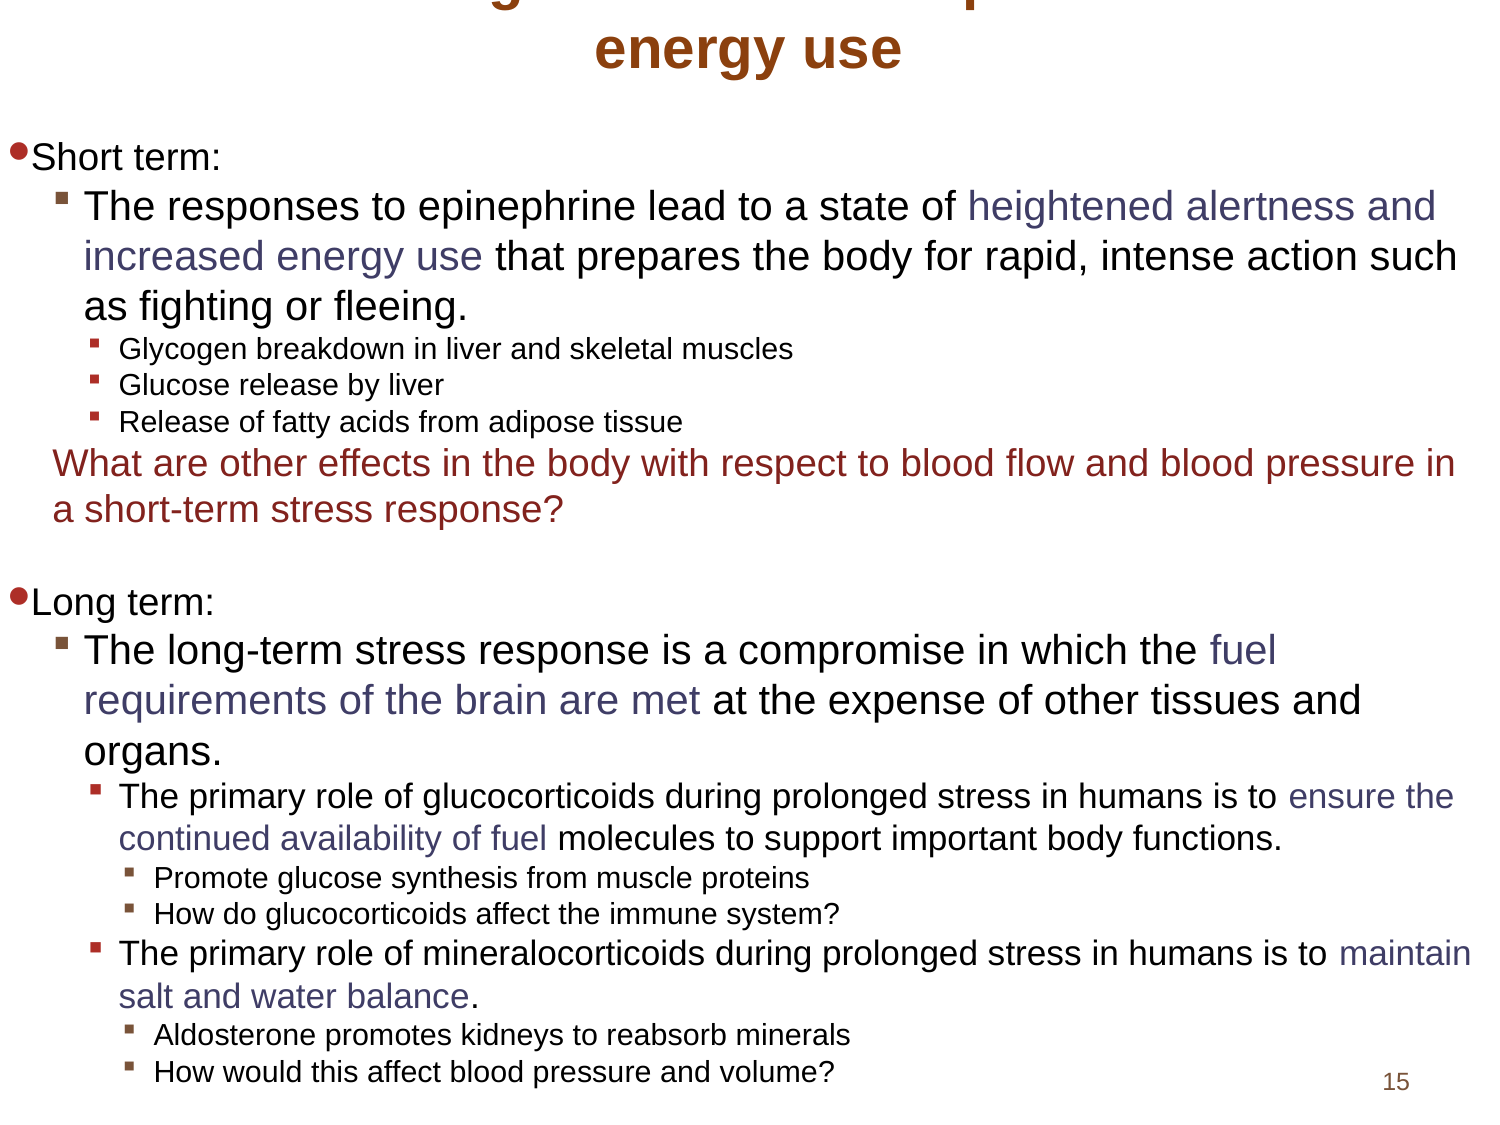

Short and long-term stress responses involve energy use
Short term:
The responses to epinephrine lead to a state of heightened alertness and increased energy use that prepares the body for rapid, intense action such as fighting or fleeing.
Glycogen breakdown in liver and skeletal muscles
Glucose release by liver
Release of fatty acids from adipose tissue
What are other effects in the body with respect to blood flow and blood pressure in a short-term stress response?

Long term:
The long-term stress response is a compromise in which the fuel requirements of the brain are met at the expense of other tissues and organs.
The primary role of glucocorticoids during prolonged stress in humans is to ensure the continued availability of fuel molecules to support important body functions.
Promote glucose synthesis from muscle proteins
How do glucocorticoids affect the immune system?
The primary role of mineralocorticoids during prolonged stress in humans is to maintain salt and water balance.
Aldosterone promotes kidneys to reabsorb minerals
How would this affect blood pressure and volume?

15